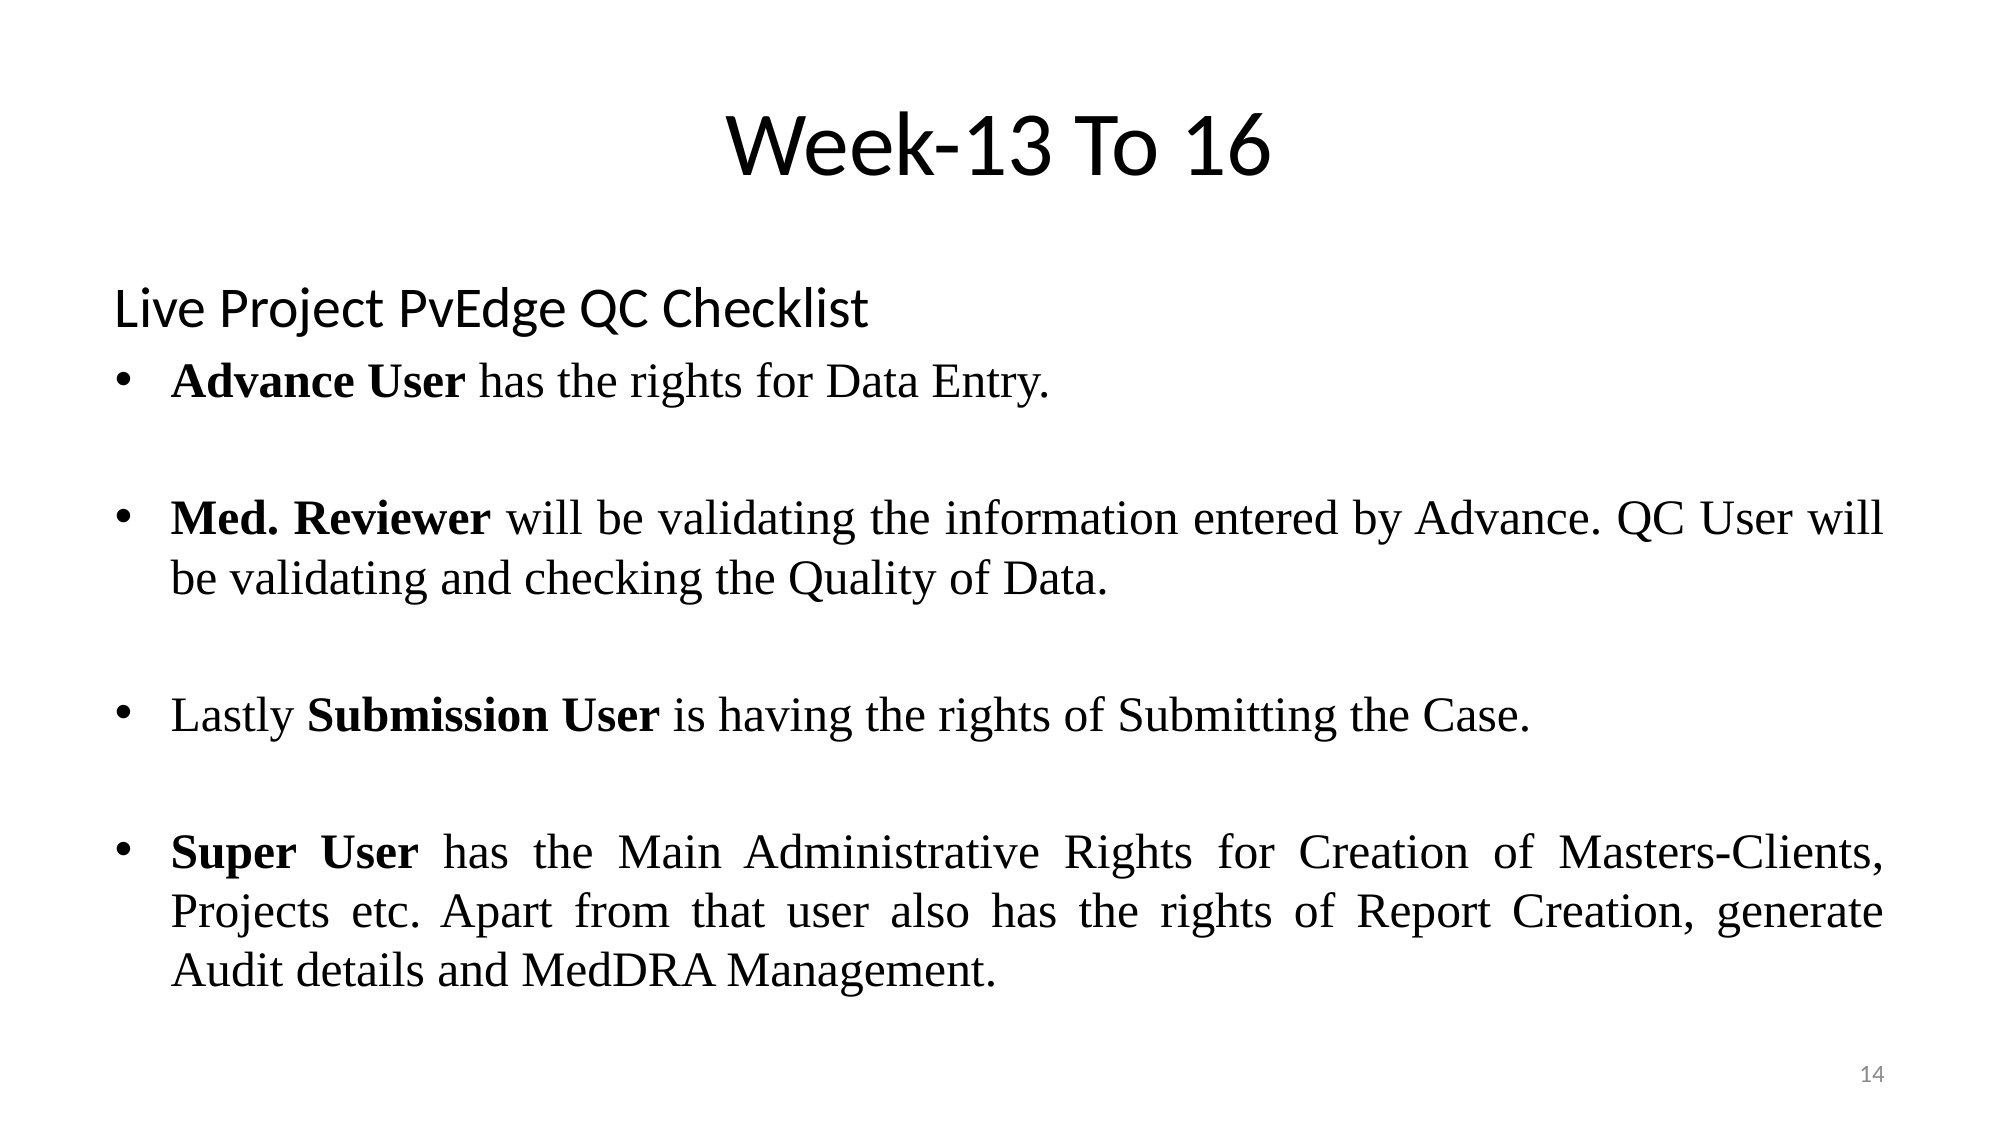

# Week-13 To 16
Live Project PvEdge QC Checklist
Advance User has the rights for Data Entry.

Med. Reviewer will be validating the information entered by Advance. QC User will be validating and checking the Quality of Data.

Lastly Submission User is having the rights of Submitting the Case.

Super User has the Main Administrative Rights for Creation of Masters-Clients, Projects etc. Apart from that user also has the rights of Report Creation, generate Audit details and MedDRA Management.

14